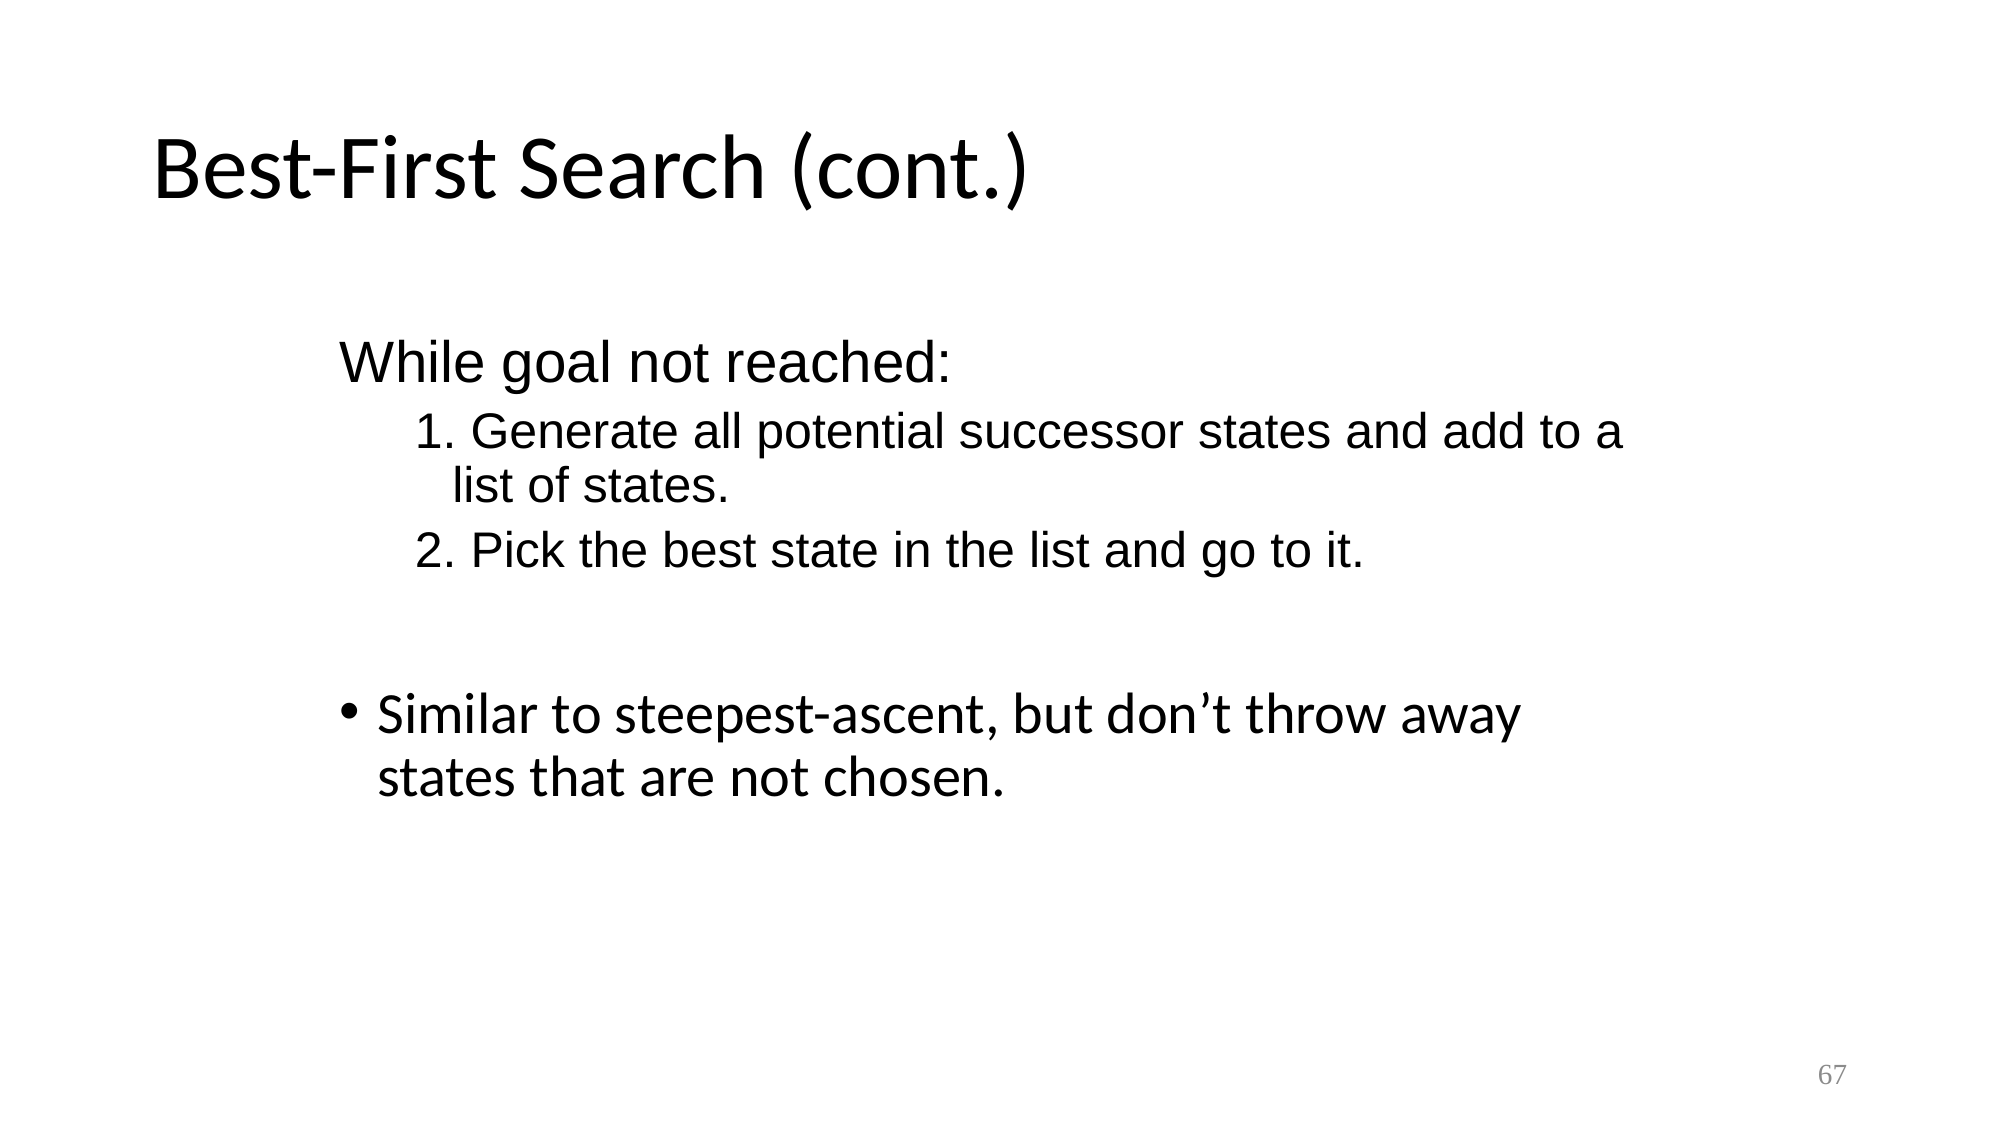

# Best-First Search (cont.)
While goal not reached:
1. Generate all potential successor states and add to a list of states.
2. Pick the best state in the list and go to it.

Similar to steepest-ascent, but don’t throw away states that are not chosen.
67